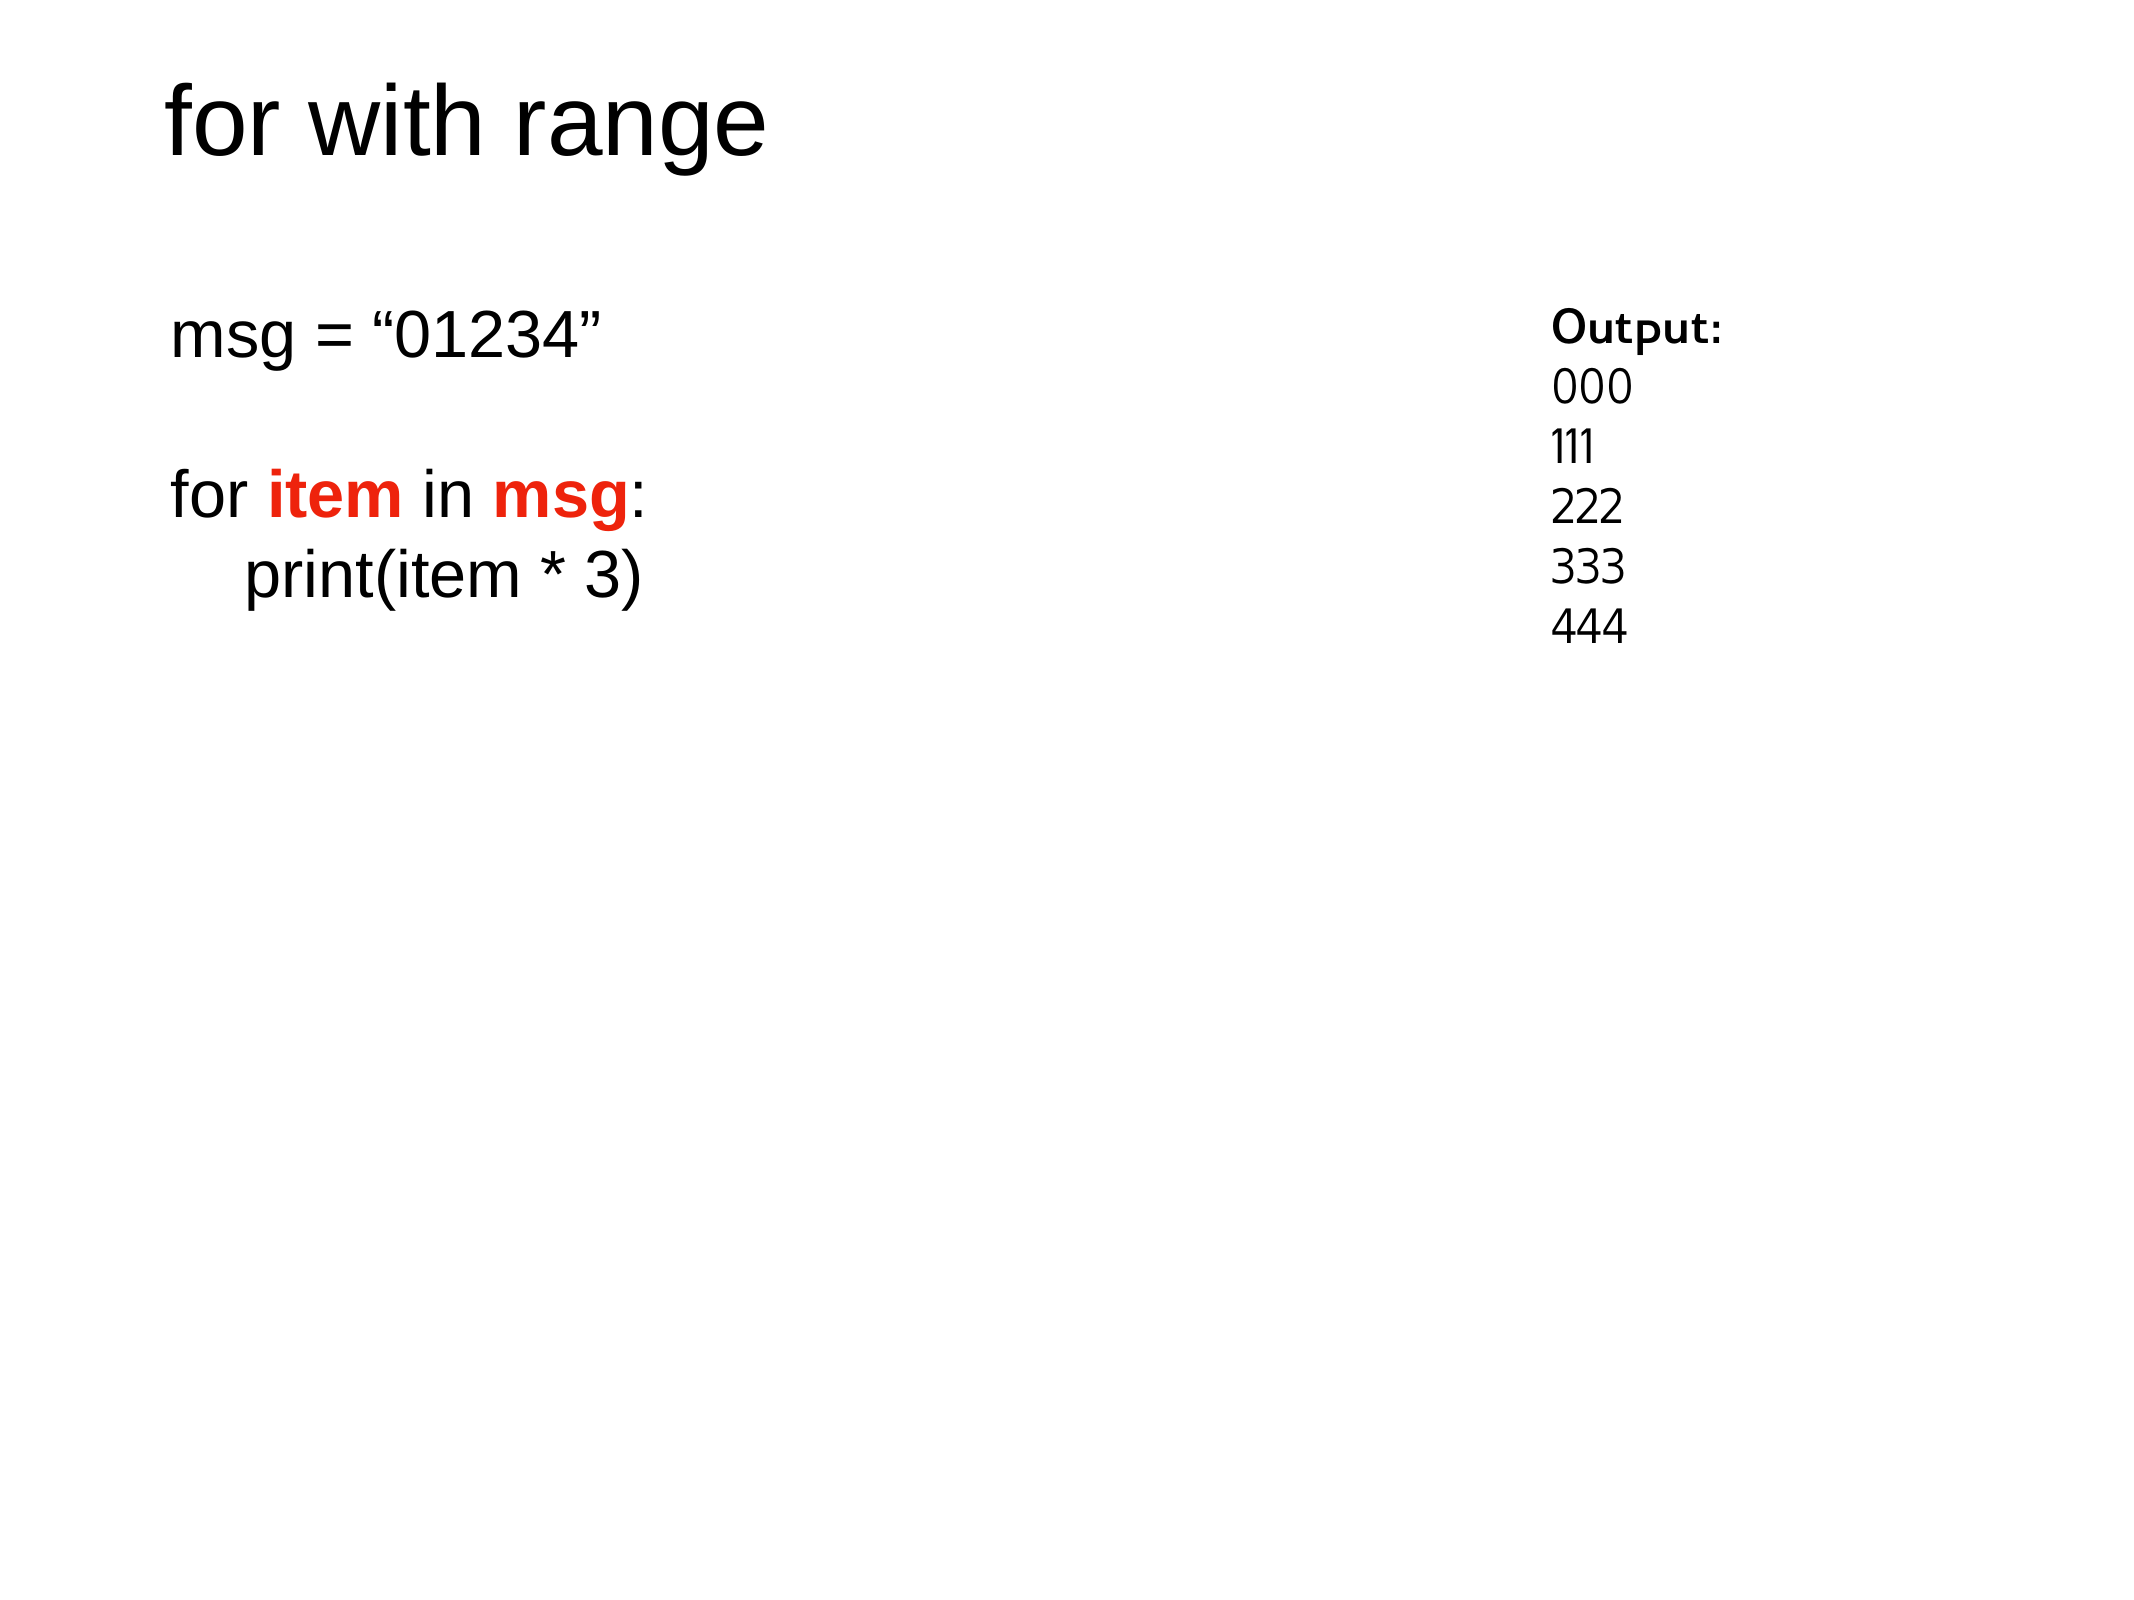

# for with range
msg = “01234”

for item in msg:
    print(item * 3)
Output:
000
111
222
333
444